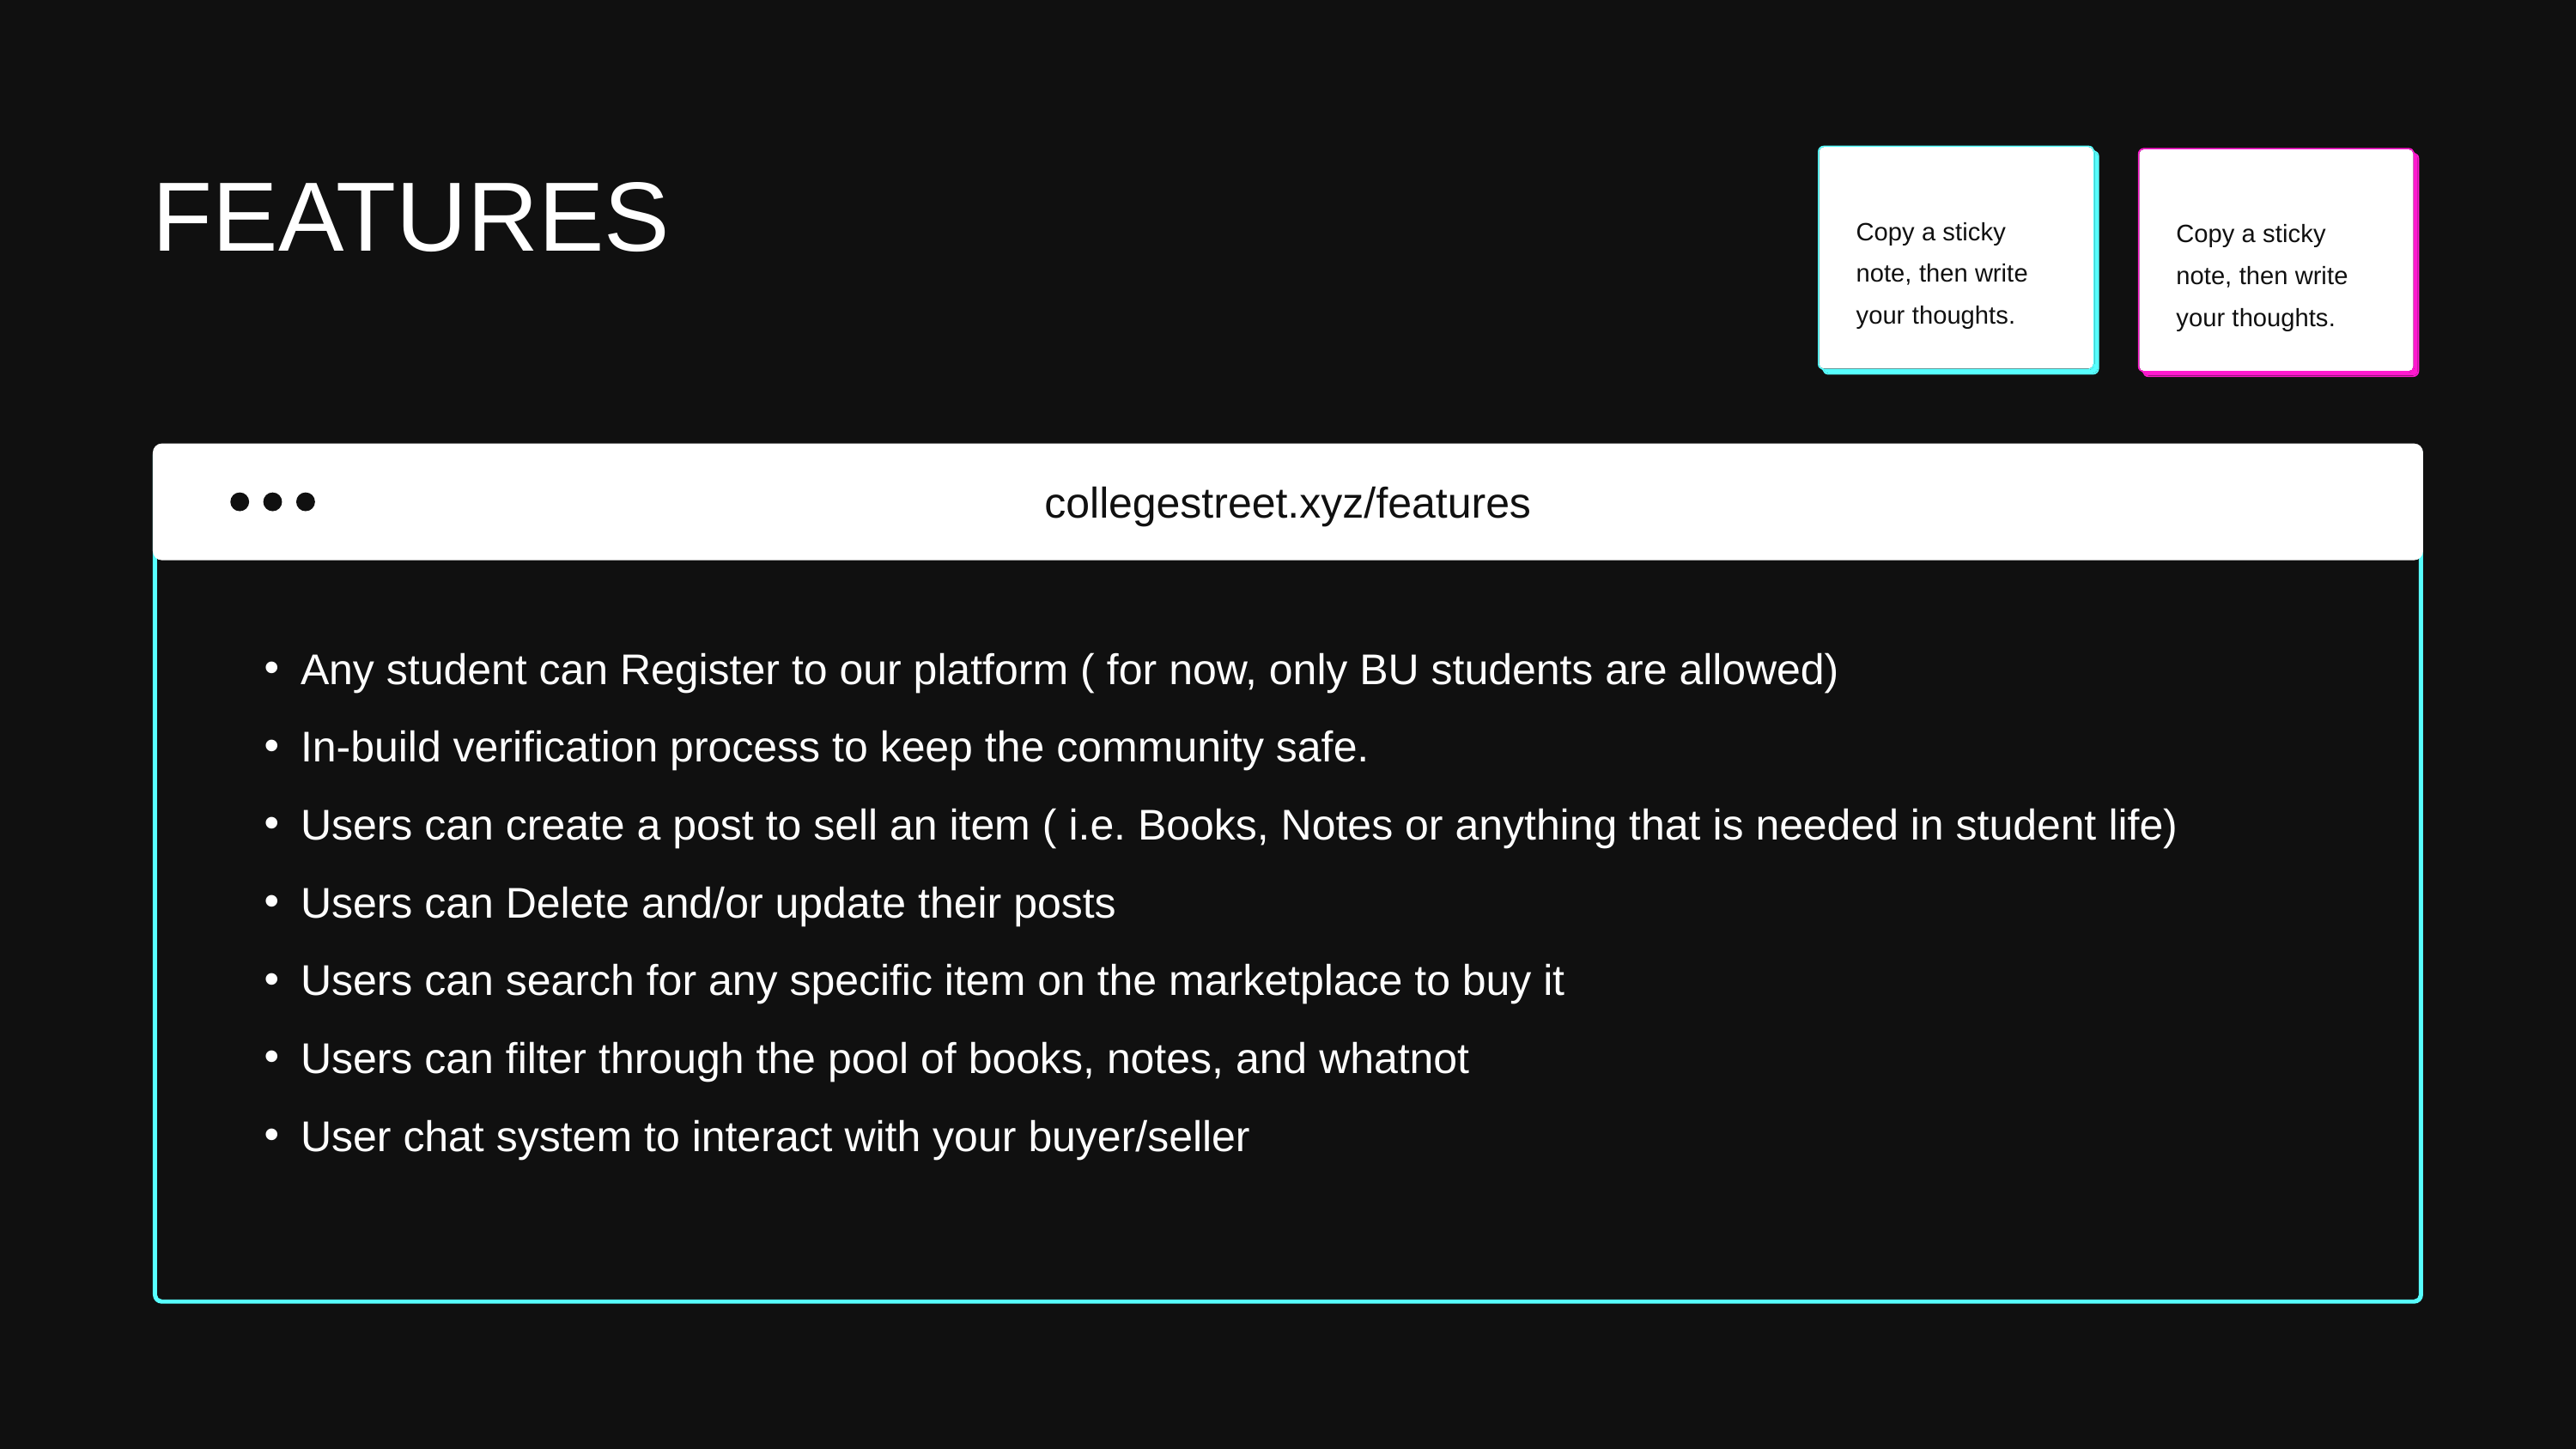

FEATURES

Copy a sticky note, then write your thoughts.

Copy a sticky note, then write your thoughts.

collegestreet.xyz/features

Any student can Register to our platform ( for now, only BU students are allowed)
In-build verification process to keep the community safe.
Users can create a post to sell an item ( i.e. Books, Notes or anything that is needed in student life)
Users can Delete and/or update their posts
Users can search for any specific item on the marketplace to buy it
Users can filter through the pool of books, notes, and whatnot
User chat system to interact with your buyer/seller